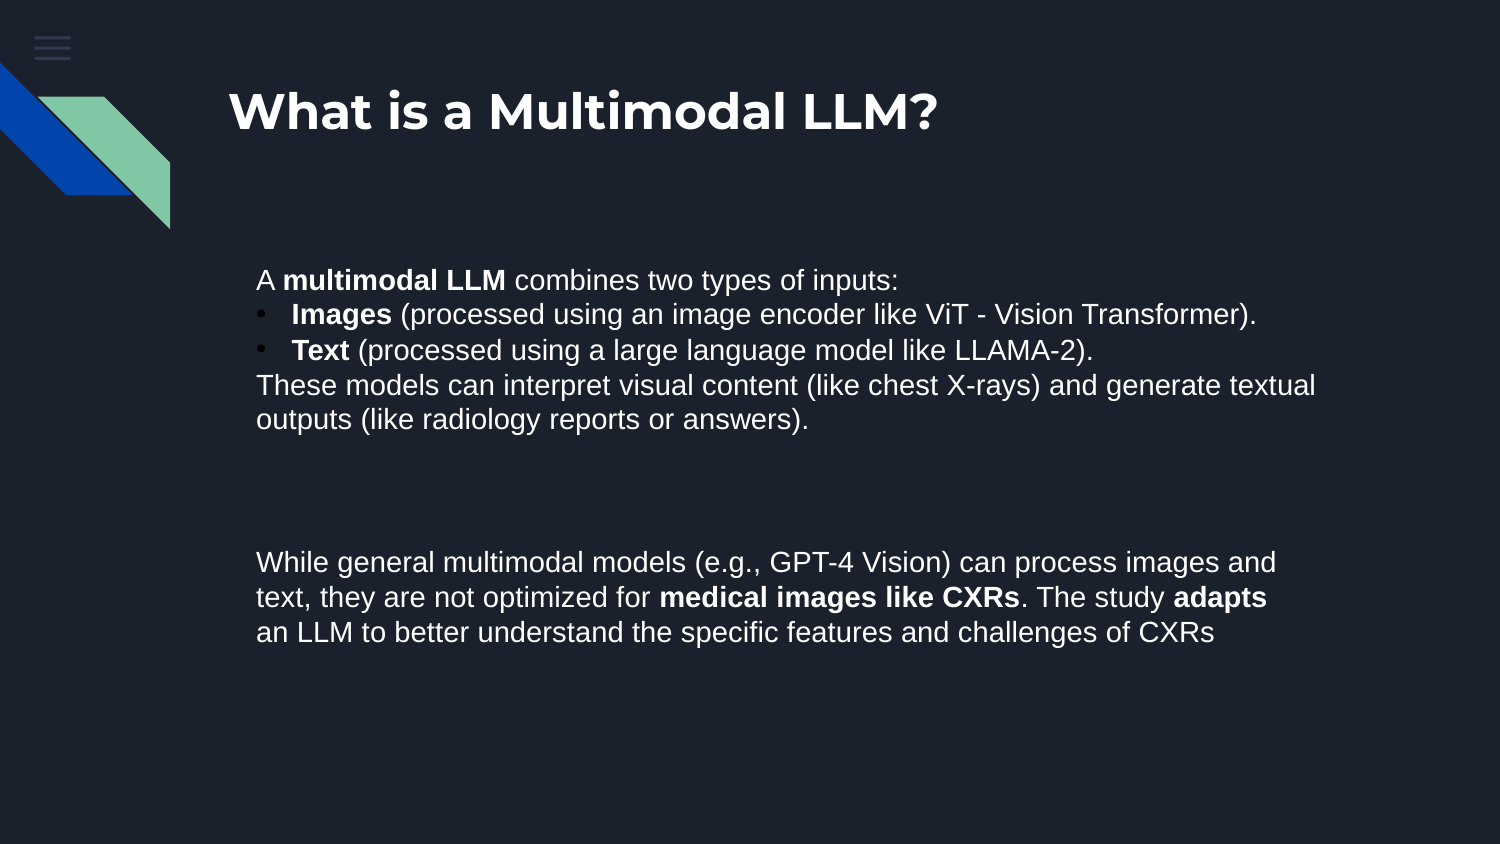

# What is a Multimodal LLM?
A multimodal LLM combines two types of inputs:
Images (processed using an image encoder like ViT - Vision Transformer).
Text (processed using a large language model like LLAMA-2).
These models can interpret visual content (like chest X-rays) and generate textual outputs (like radiology reports or answers).
While general multimodal models (e.g., GPT-4 Vision) can process images and text, they are not optimized for medical images like CXRs. The study adapts an LLM to better understand the specific features and challenges of CXRs